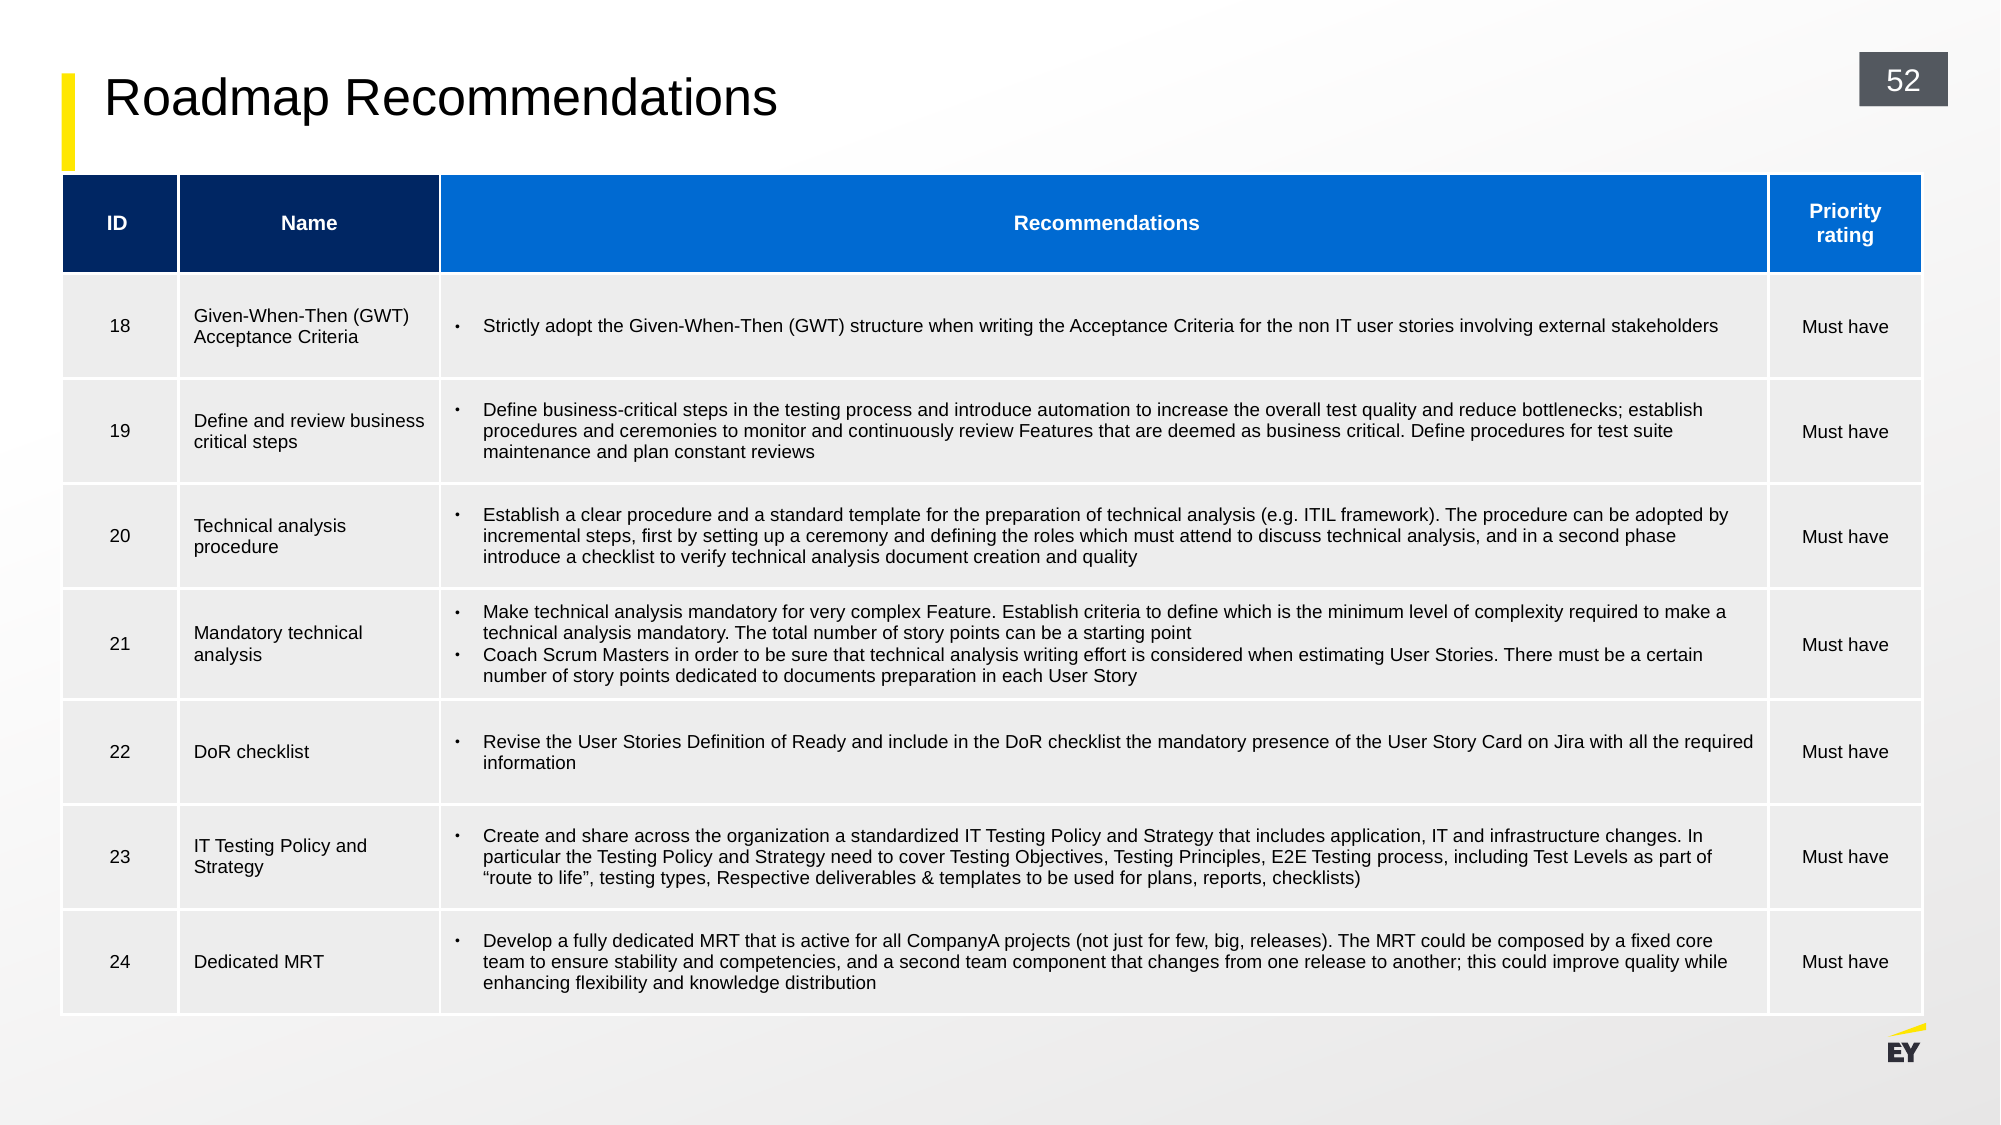

Roadmap Recommendations

| ID | Name | Recommendations | Priority rating |
| --- | --- | --- | --- |
| 18 | Given-When-Then (GWT) Acceptance Criteria | Strictly adopt the Given-When-Then (GWT) structure when writing the Acceptance Criteria for the non IT user stories involving external stakeholders | Must have |
| 19 | Define and review business critical steps | Define business-critical steps in the testing process and introduce automation to increase the overall test quality and reduce bottlenecks; establish procedures and ceremonies to monitor and continuously review Features that are deemed as business critical. Define procedures for test suite maintenance and plan constant reviews | Must have |
| 20 | Technical analysis procedure | Establish a clear procedure and a standard template for the preparation of technical analysis (e.g. ITIL framework). The procedure can be adopted by incremental steps, first by setting up a ceremony and defining the roles which must attend to discuss technical analysis, and in a second phase introduce a checklist to verify technical analysis document creation and quality | Must have |
| 21 | Mandatory technical analysis | Make technical analysis mandatory for very complex Feature. Establish criteria to define which is the minimum level of complexity required to make a technical analysis mandatory. The total number of story points can be a starting point Coach Scrum Masters in order to be sure that technical analysis writing effort is considered when estimating User Stories. There must be a certain number of story points dedicated to documents preparation in each User Story | Must have |
| 22 | DoR checklist | Revise the User Stories Definition of Ready and include in the DoR checklist the mandatory presence of the User Story Card on Jira with all the required information | Must have |
| 23 | IT Testing Policy and Strategy | Create and share across the organization a standardized IT Testing Policy and Strategy that includes application, IT and infrastructure changes. In particular the Testing Policy and Strategy need to cover Testing Objectives, Testing Principles, E2E Testing process, including Test Levels as part of “route to life”, testing types, Respective deliverables & templates to be used for plans, reports, checklists) | Must have |
| 24 | Dedicated MRT | Develop a fully dedicated MRT that is active for all CompanyA projects (not just for few, big, releases). The MRT could be composed by a fixed core team to ensure stability and competencies, and a second team component that changes from one release to another; this could improve quality while enhancing flexibility and knowledge distribution | Must have |